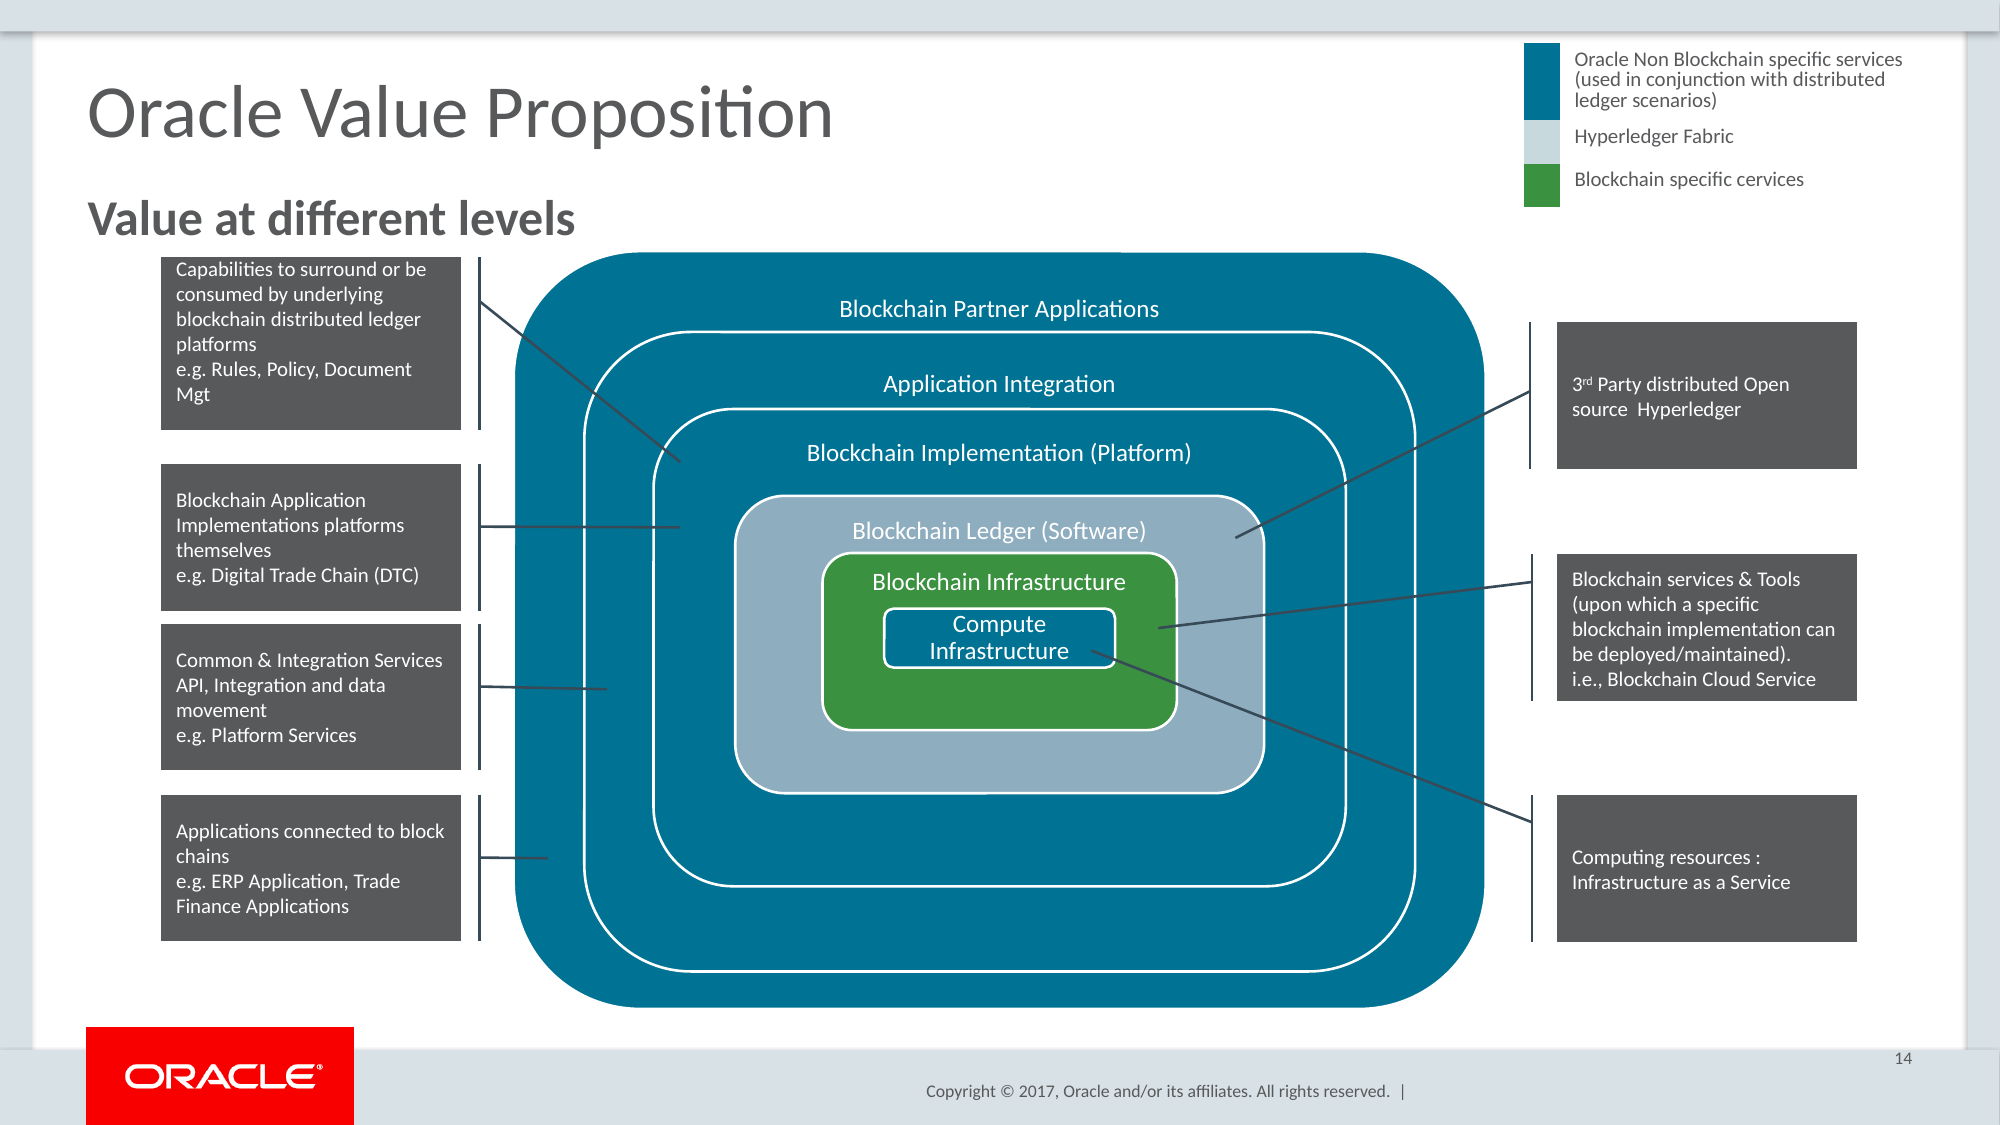

|  | Oracle Non Blockchain specific services (used in conjunction with distributed ledger scenarios) |
| --- | --- |
|  | Hyperledger Fabric |
|  | Blockchain specific cervices |
# Oracle Value Proposition
Value at different levels
Blockchain Partner Applications
Capabilities to surround or be consumed by underlying blockchain distributed ledger platforms
e.g. Rules, Policy, Document Mgt

3rd Party distributed Open source  Hyperledger
Application Integration
Blockchain Implementation (Platform)
Blockchain Application Implementations platforms themselves
e.g. Digital Trade Chain (DTC)
Blockchain Ledger (Software)
Blockchain Infrastructure
Blockchain services & Tools (upon which a specific blockchain implementation can be deployed/maintained).
i.e., Blockchain Cloud Service
Compute Infrastructure
Common & Integration Services API, Integration and data movement
e.g. Platform Services
Applications connected to block chains
e.g. ERP Application, Trade Finance Applications
Computing resources : Infrastructure as a Service
14